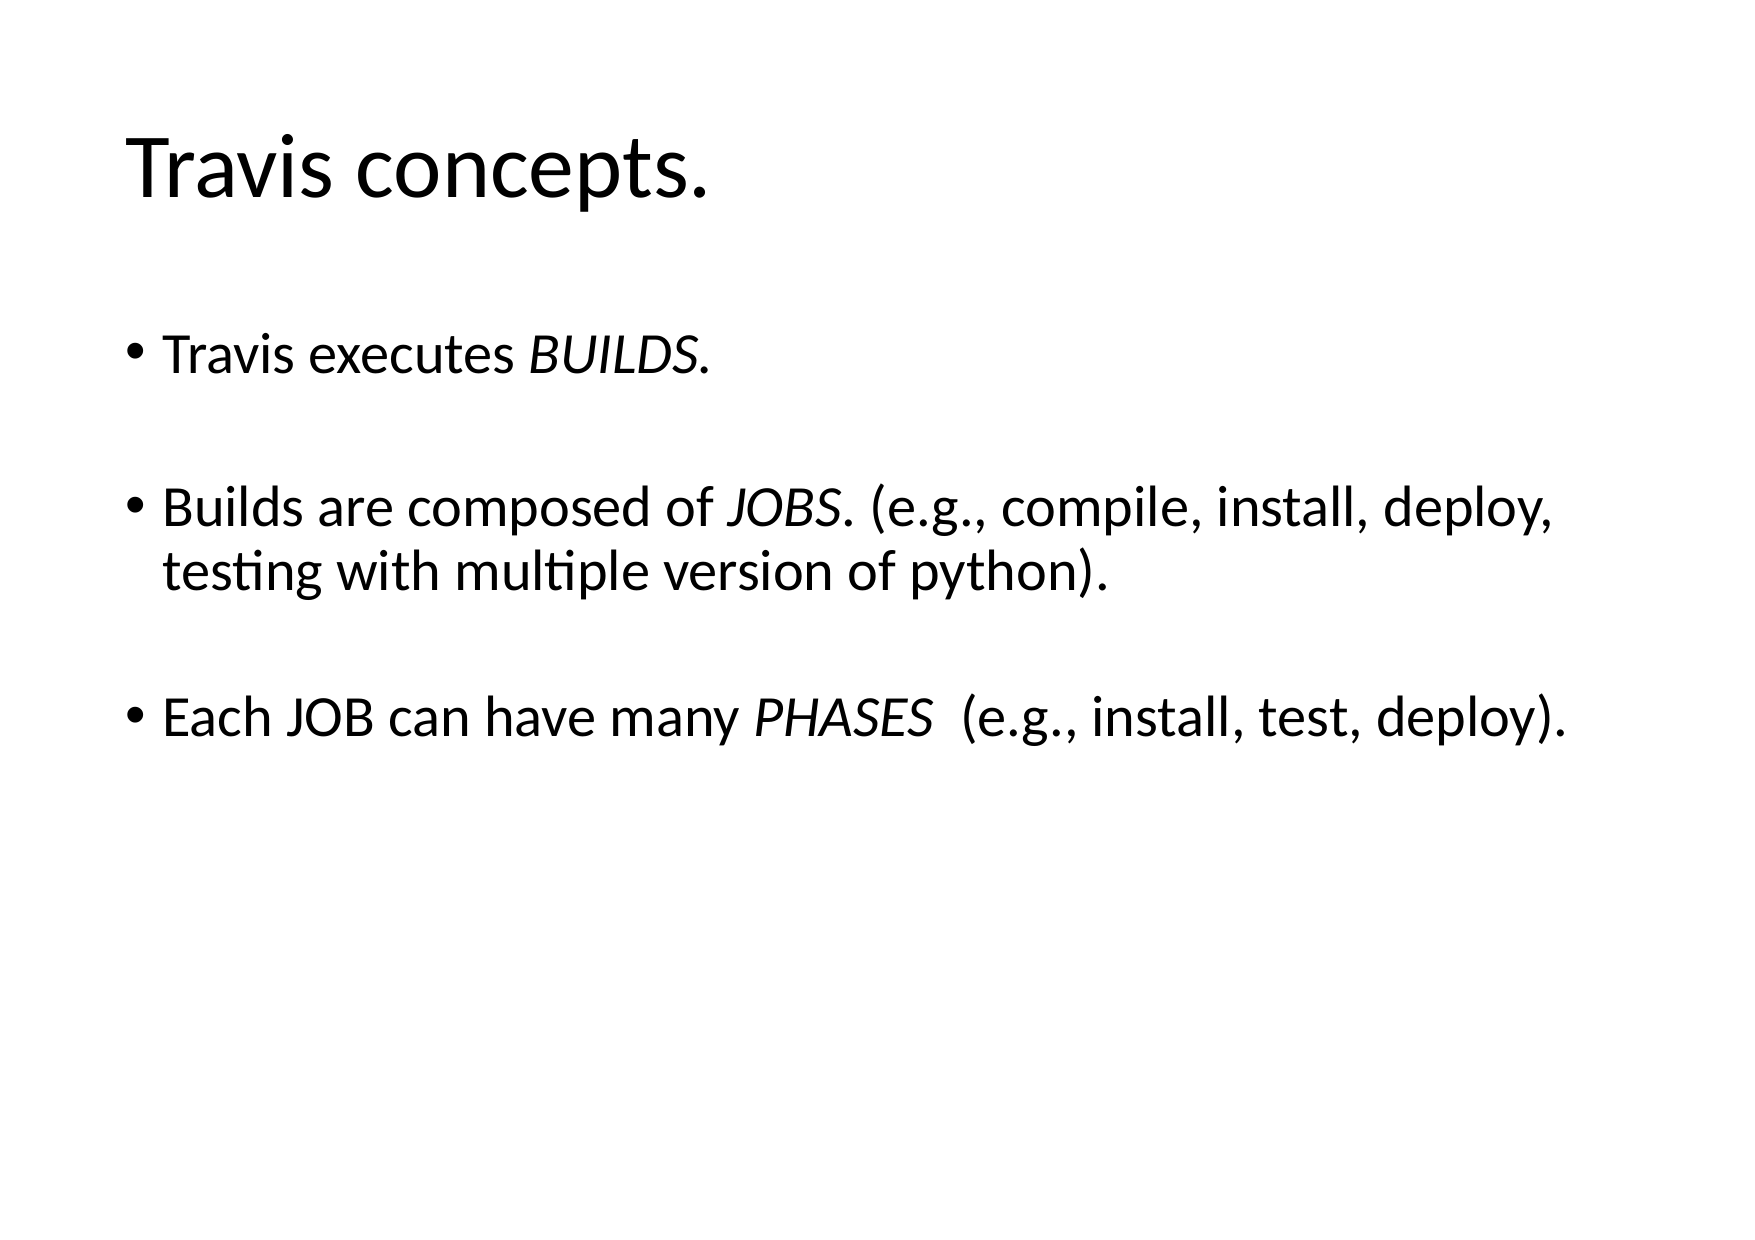

# Travis concepts.
Travis executes BUILDS.
Builds are composed of JOBS. (e.g., compile, install, deploy, testing with multiple version of python).
Each JOB can have many PHASES  (e.g., install, test, deploy).